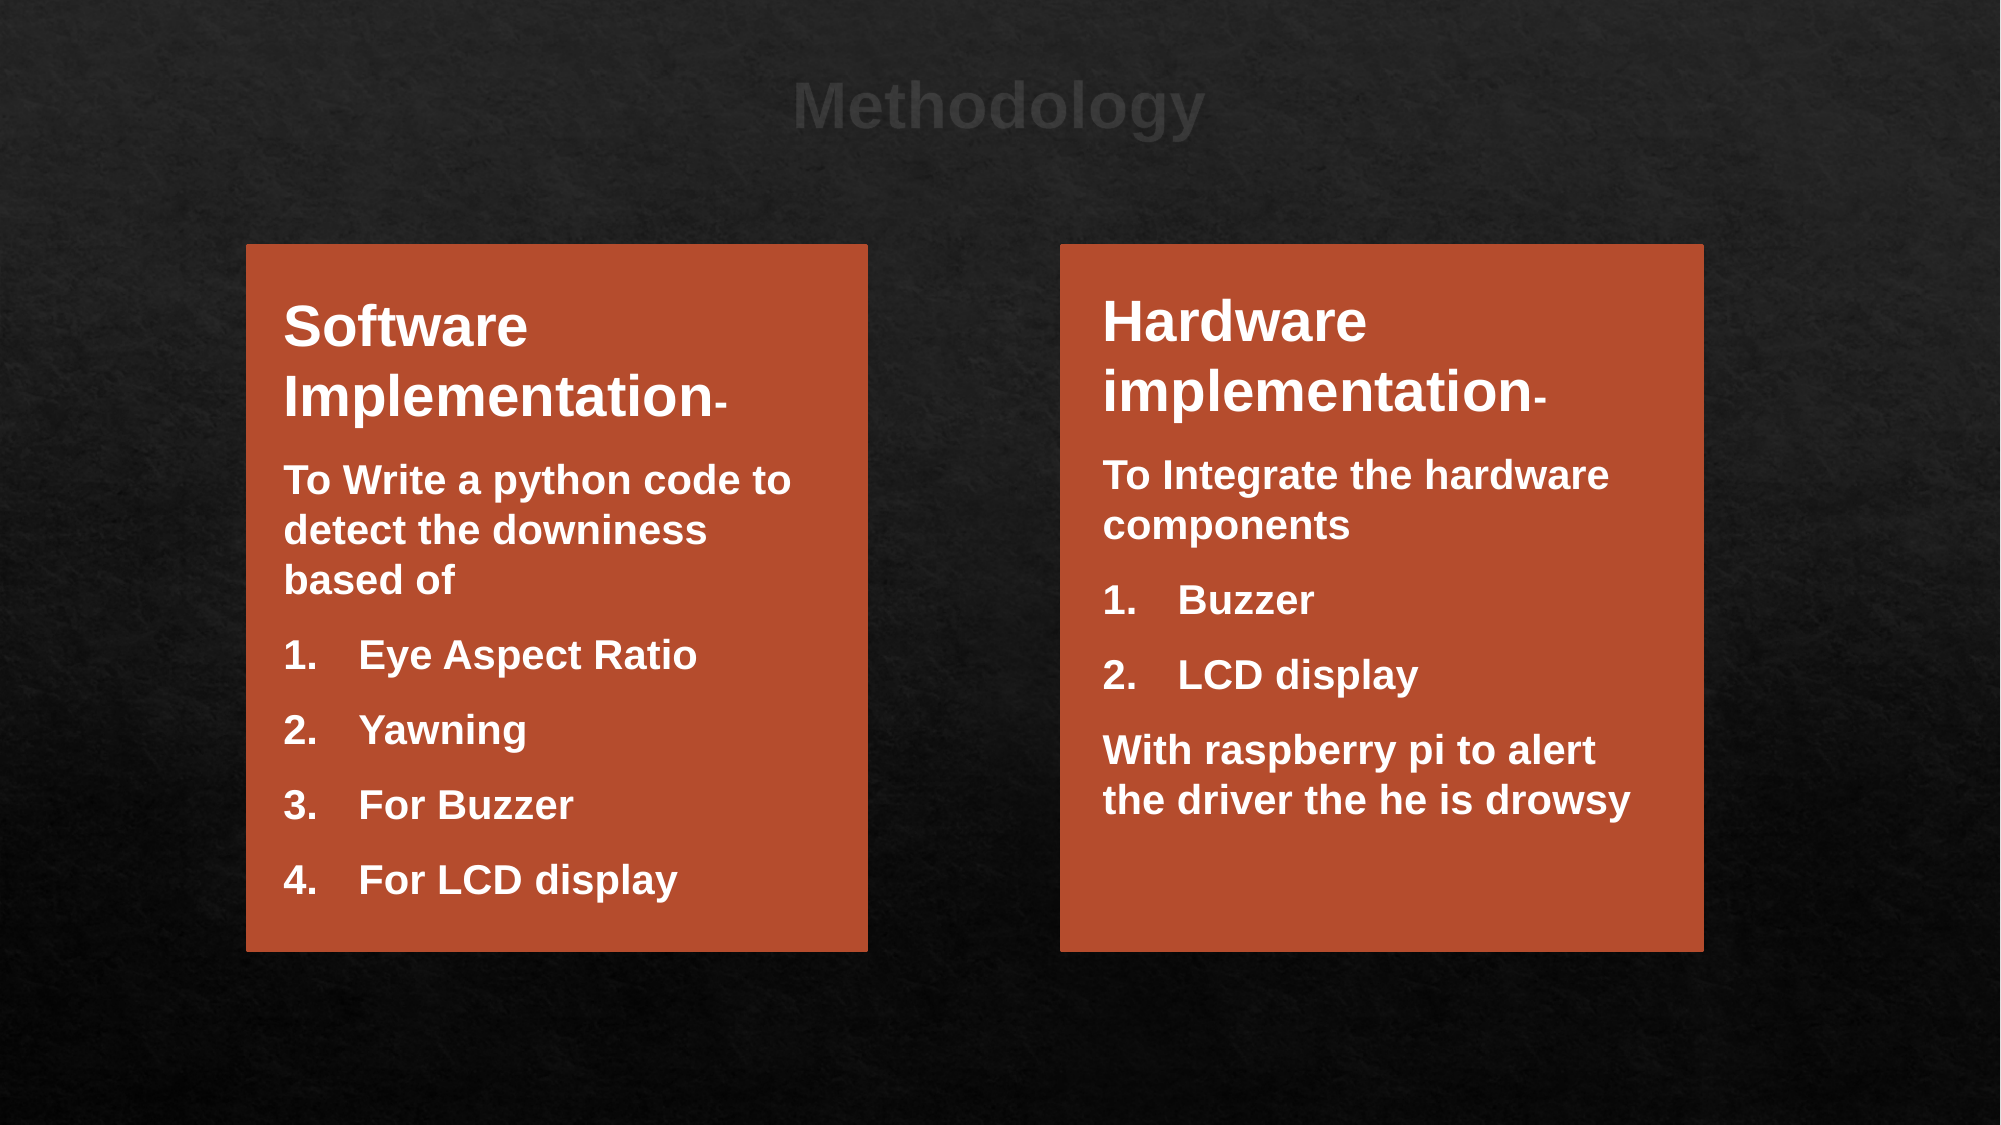

# Methodology

Software Implementation-
To Write a python code to detect the downiness based of
Eye Aspect Ratio
Yawning
For Buzzer
For LCD display

Hardware implementation-
To Integrate the hardware components
Buzzer
LCD display
With raspberry pi to alert the driver the he is drowsy